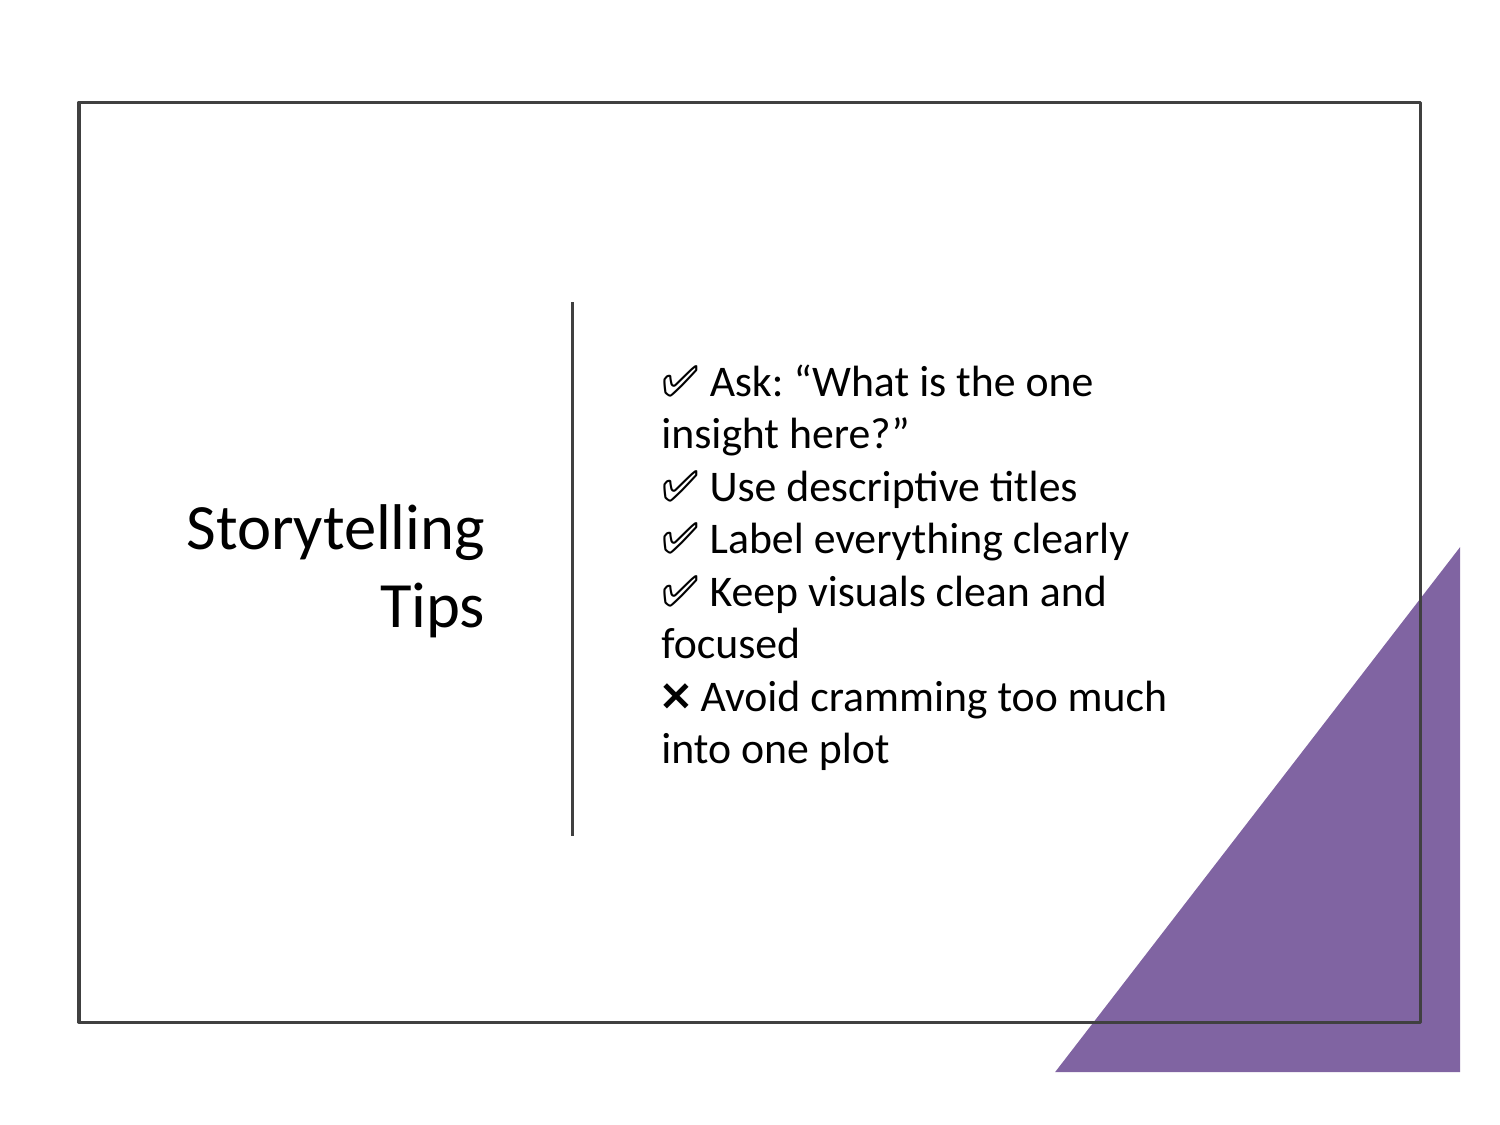

# Storytelling Tips
✅ Ask: “What is the one insight here?”
✅ Use descriptive titles
✅ Label everything clearly
✅ Keep visuals clean and focused
❌ Avoid cramming too much into one plot